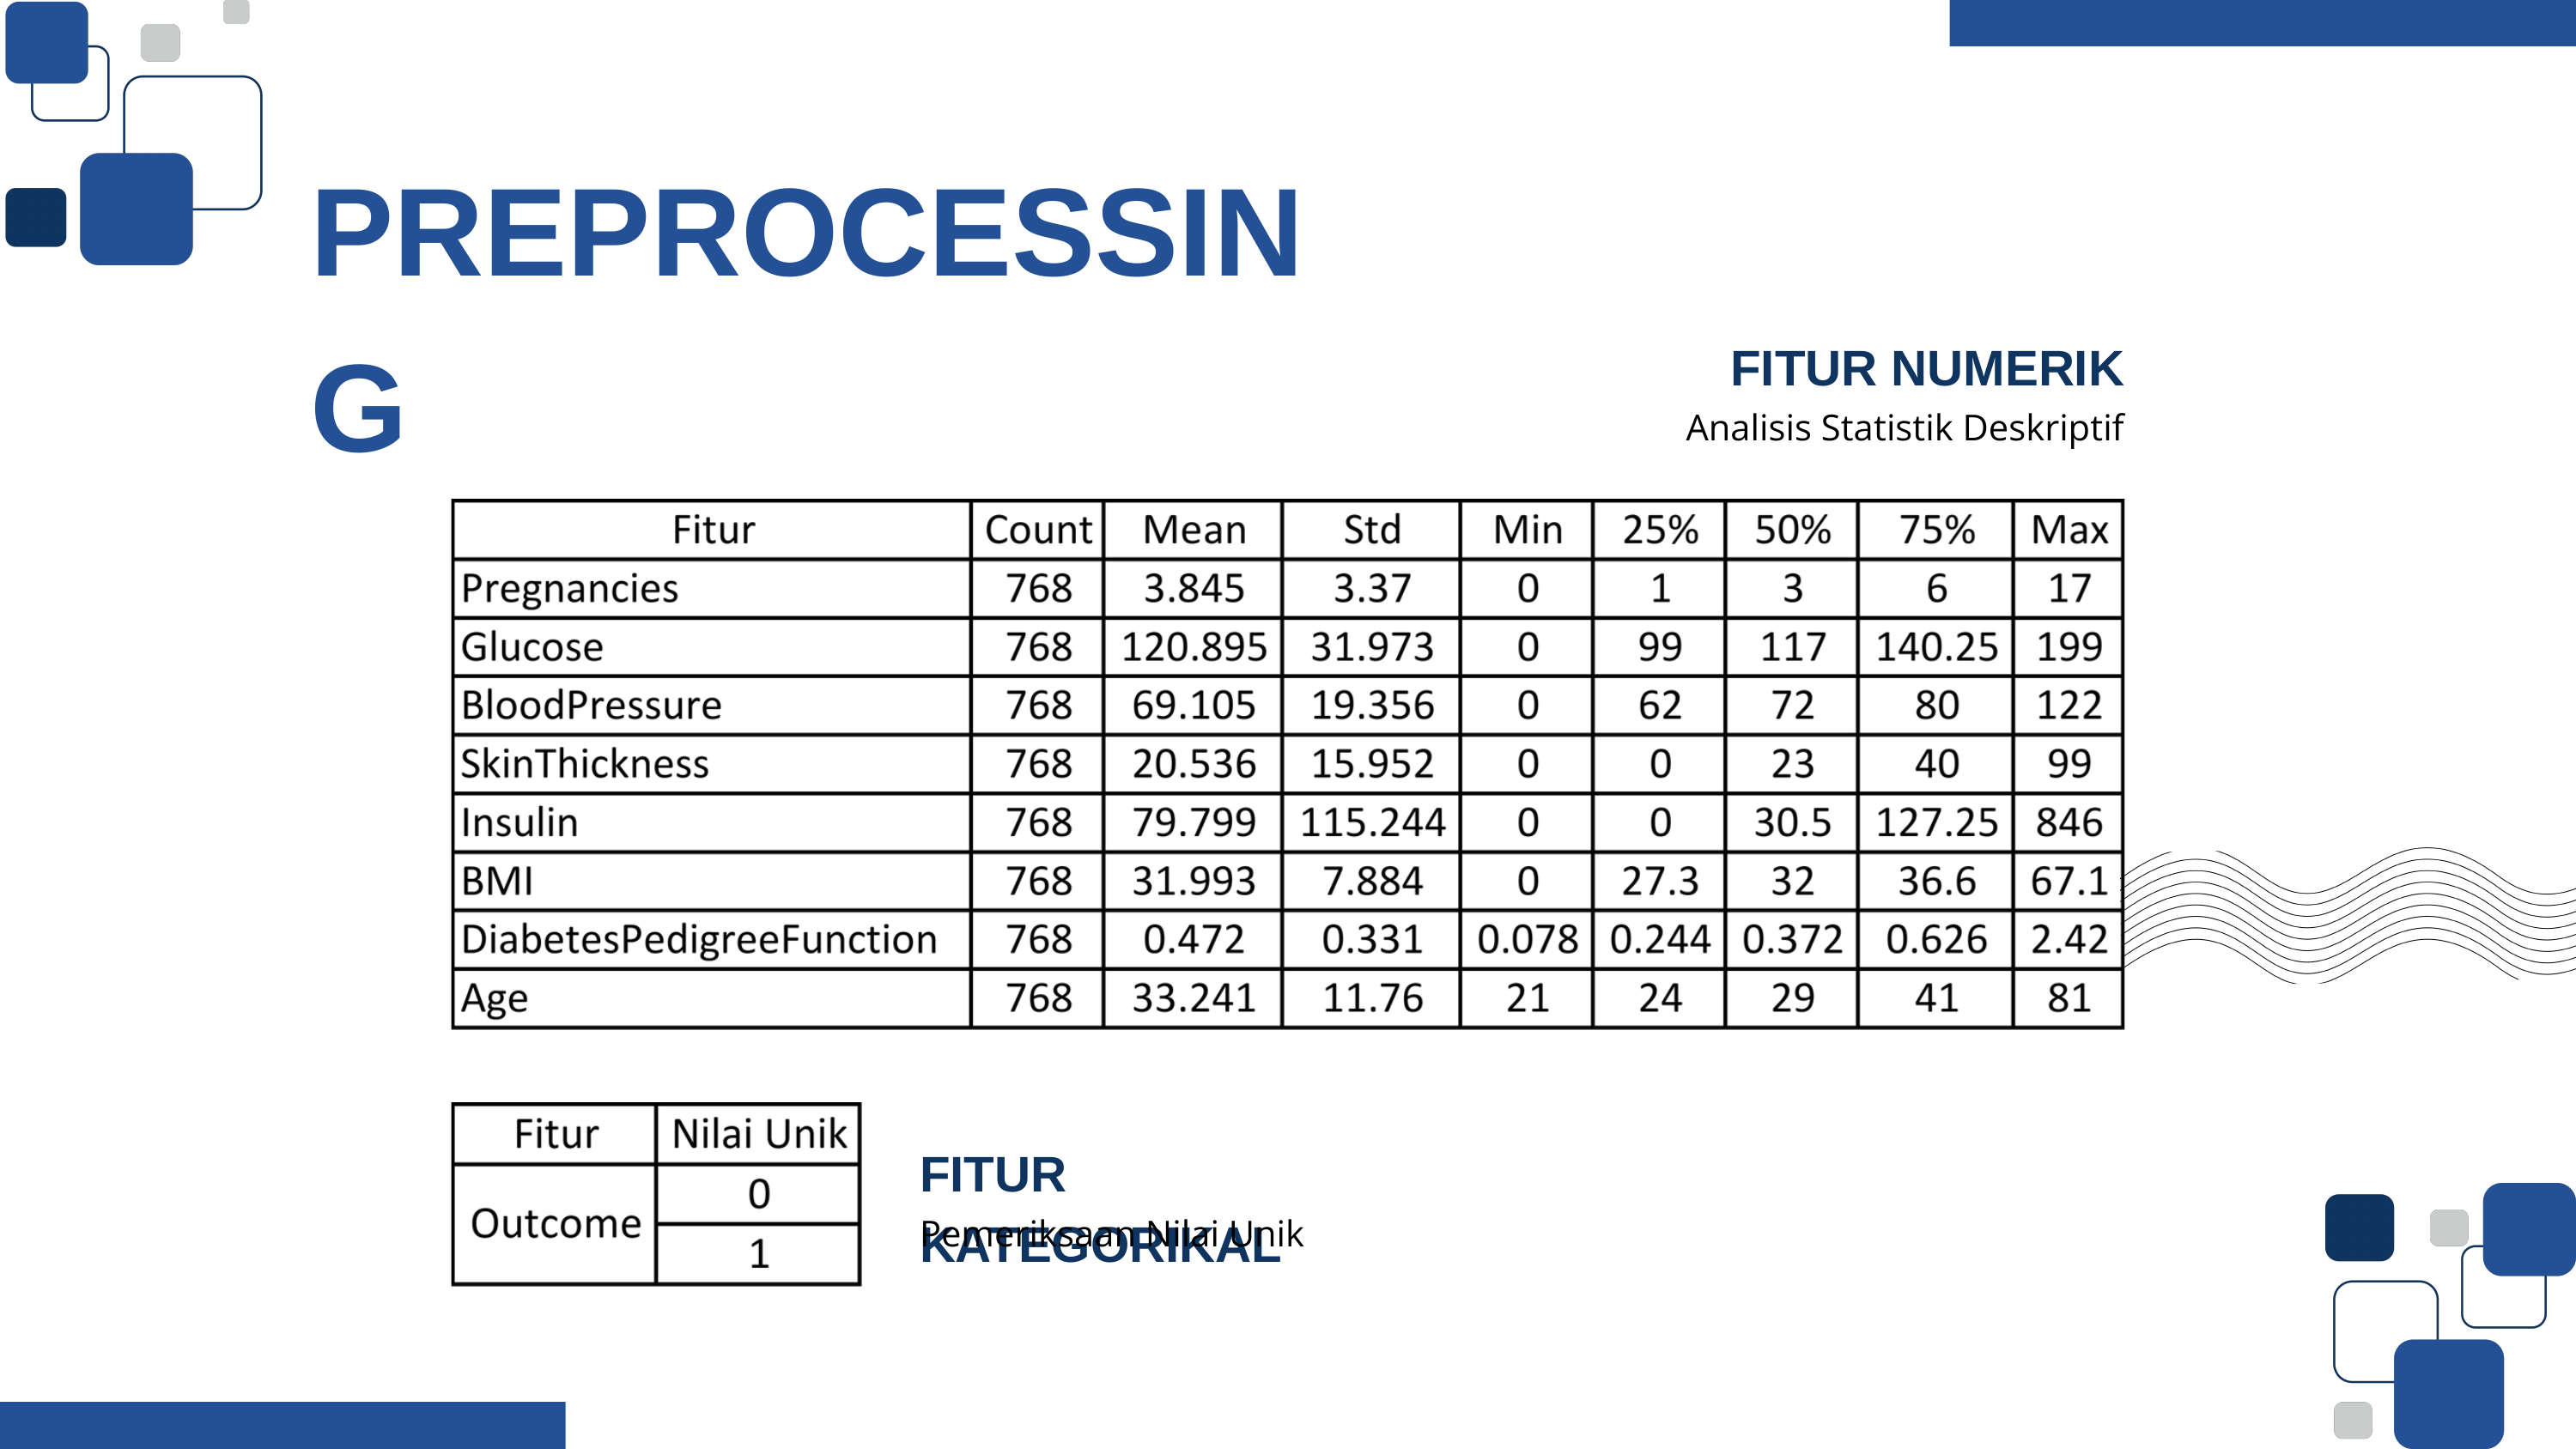

PREPROCESSING
FITUR NUMERIK
Analisis Statistik Deskriptif

FITUR KATEGORIKAL
Pemeriksaan Nilai Unik